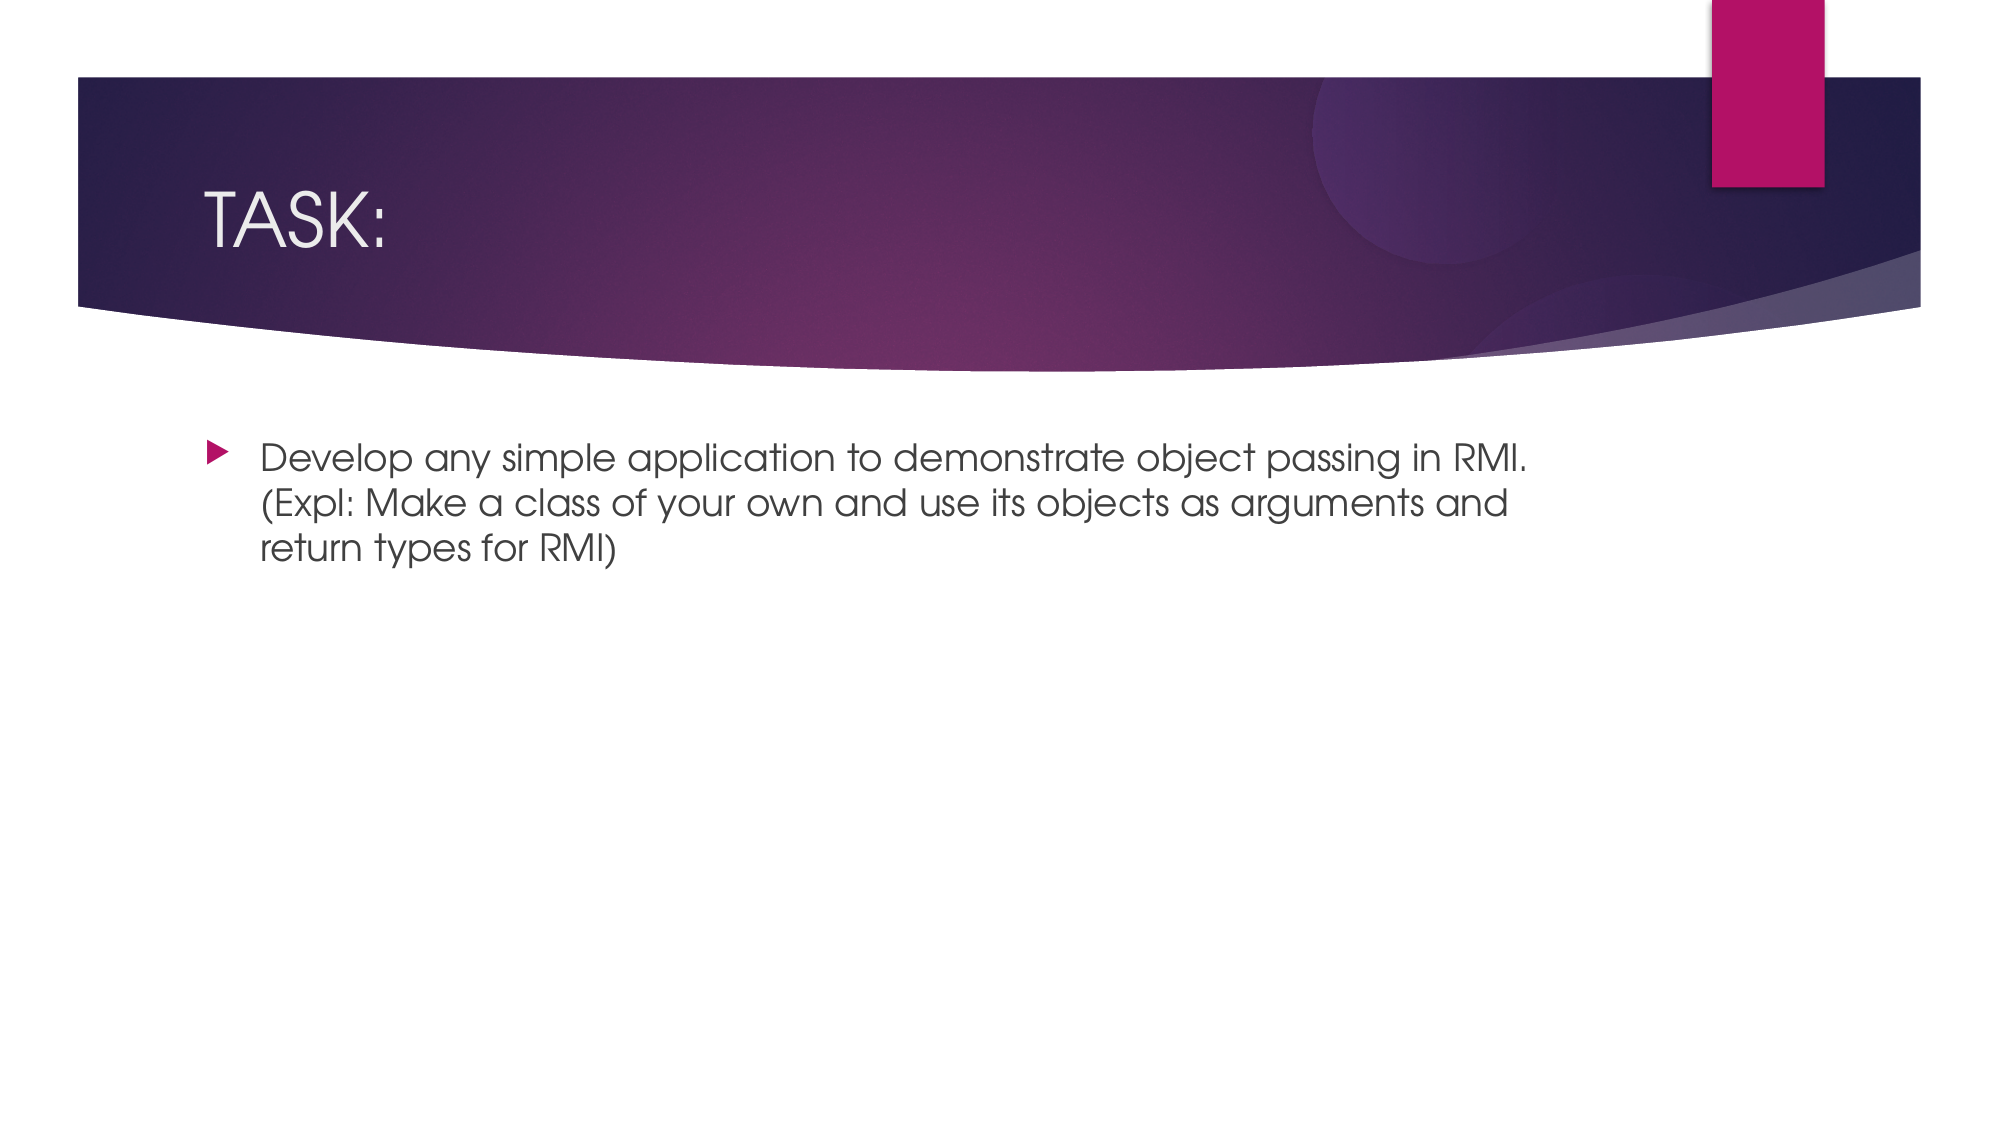

TASK:
Develop any simple application to demonstrate object passing in RMI. (Expl: Make a class of your own and use its objects as arguments and return types for RMI)